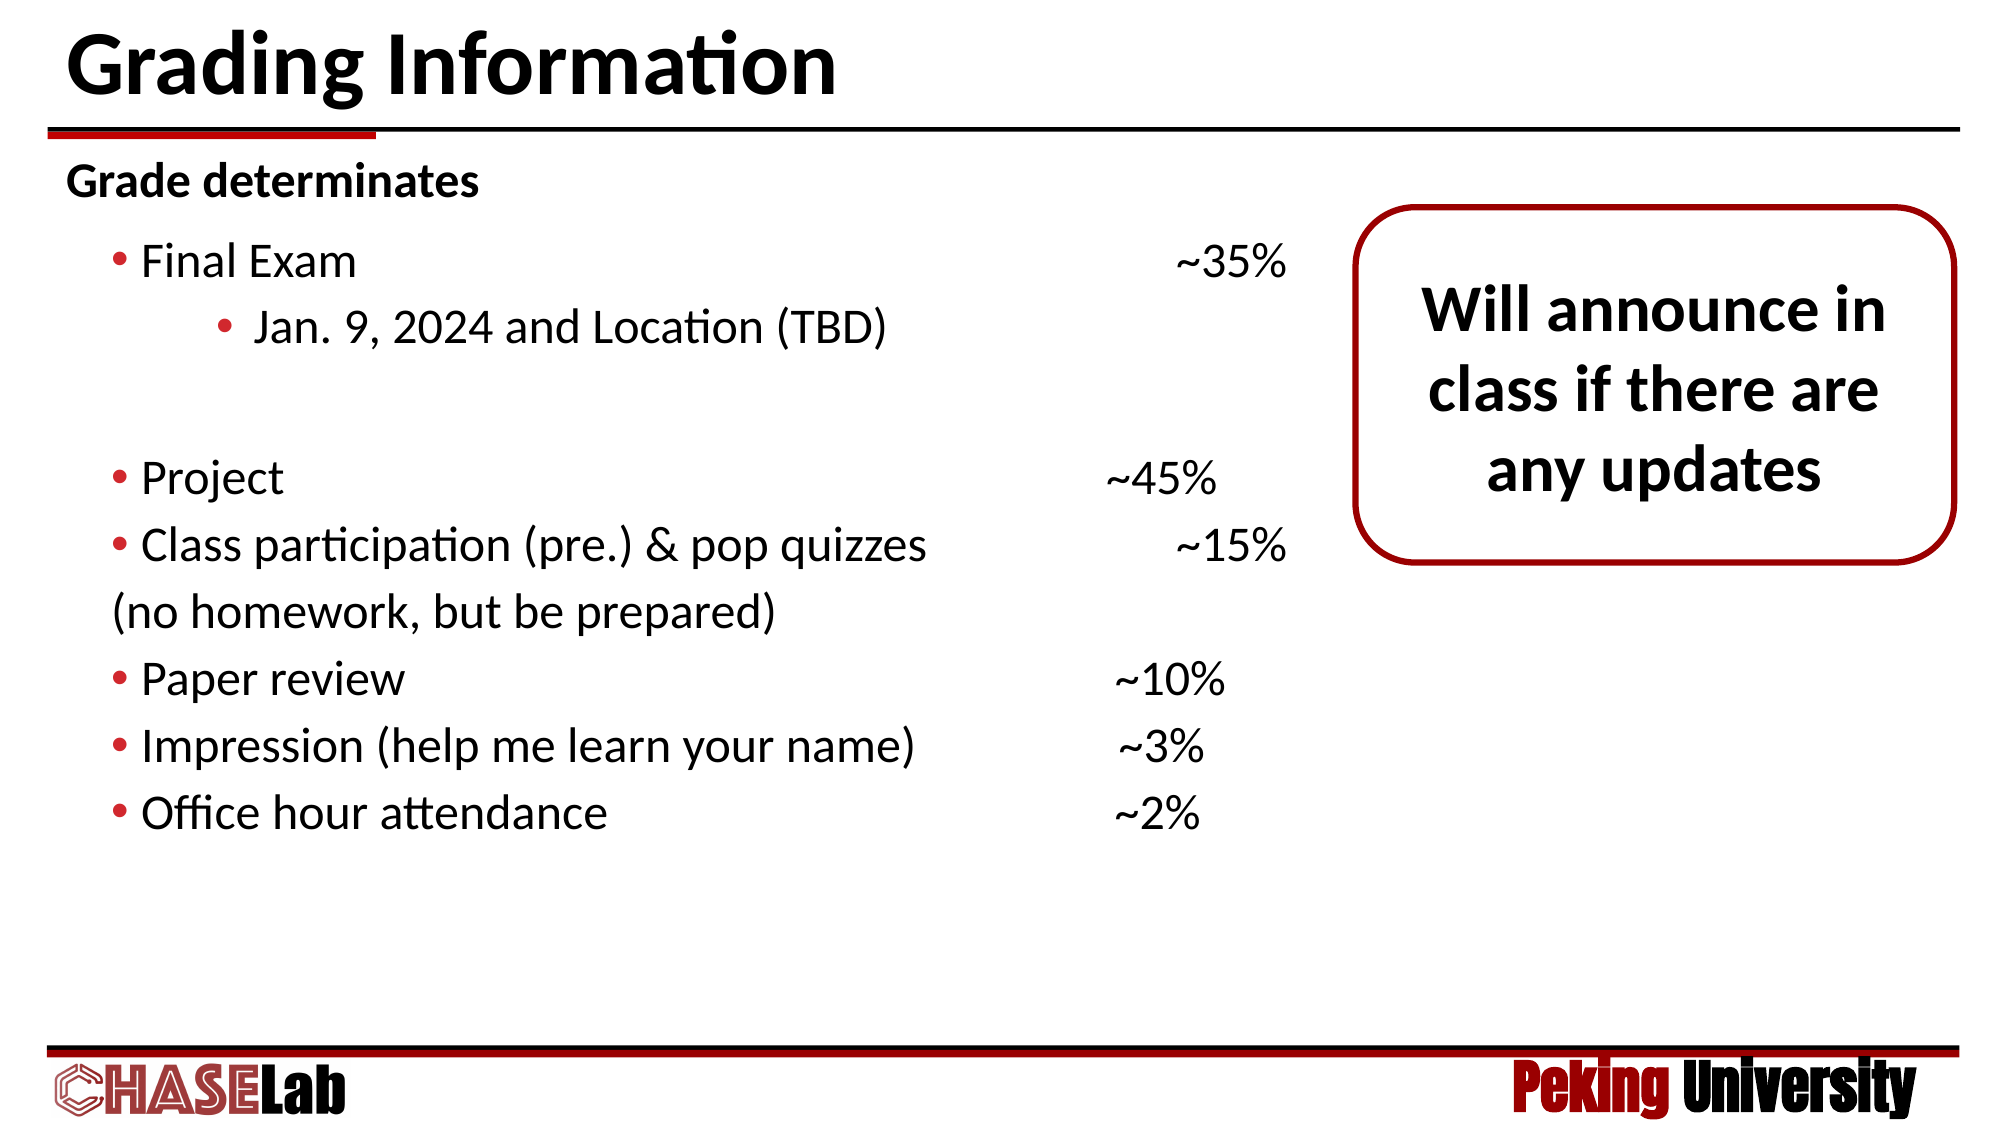

# Grading Information
Grade determinates
Final Exam					            ~35%
Jan. 9, 2024 and Location (TBD)

Project                                                                         ~45%
Class participation (pre.) & pop quizzes	            ~15%
(no homework, but be prepared)
Paper review                                                               ~10%
Impression (help me learn your name)                  ~3%
Office hour attendance                                             ~2%

Will announce in class if there are any updates